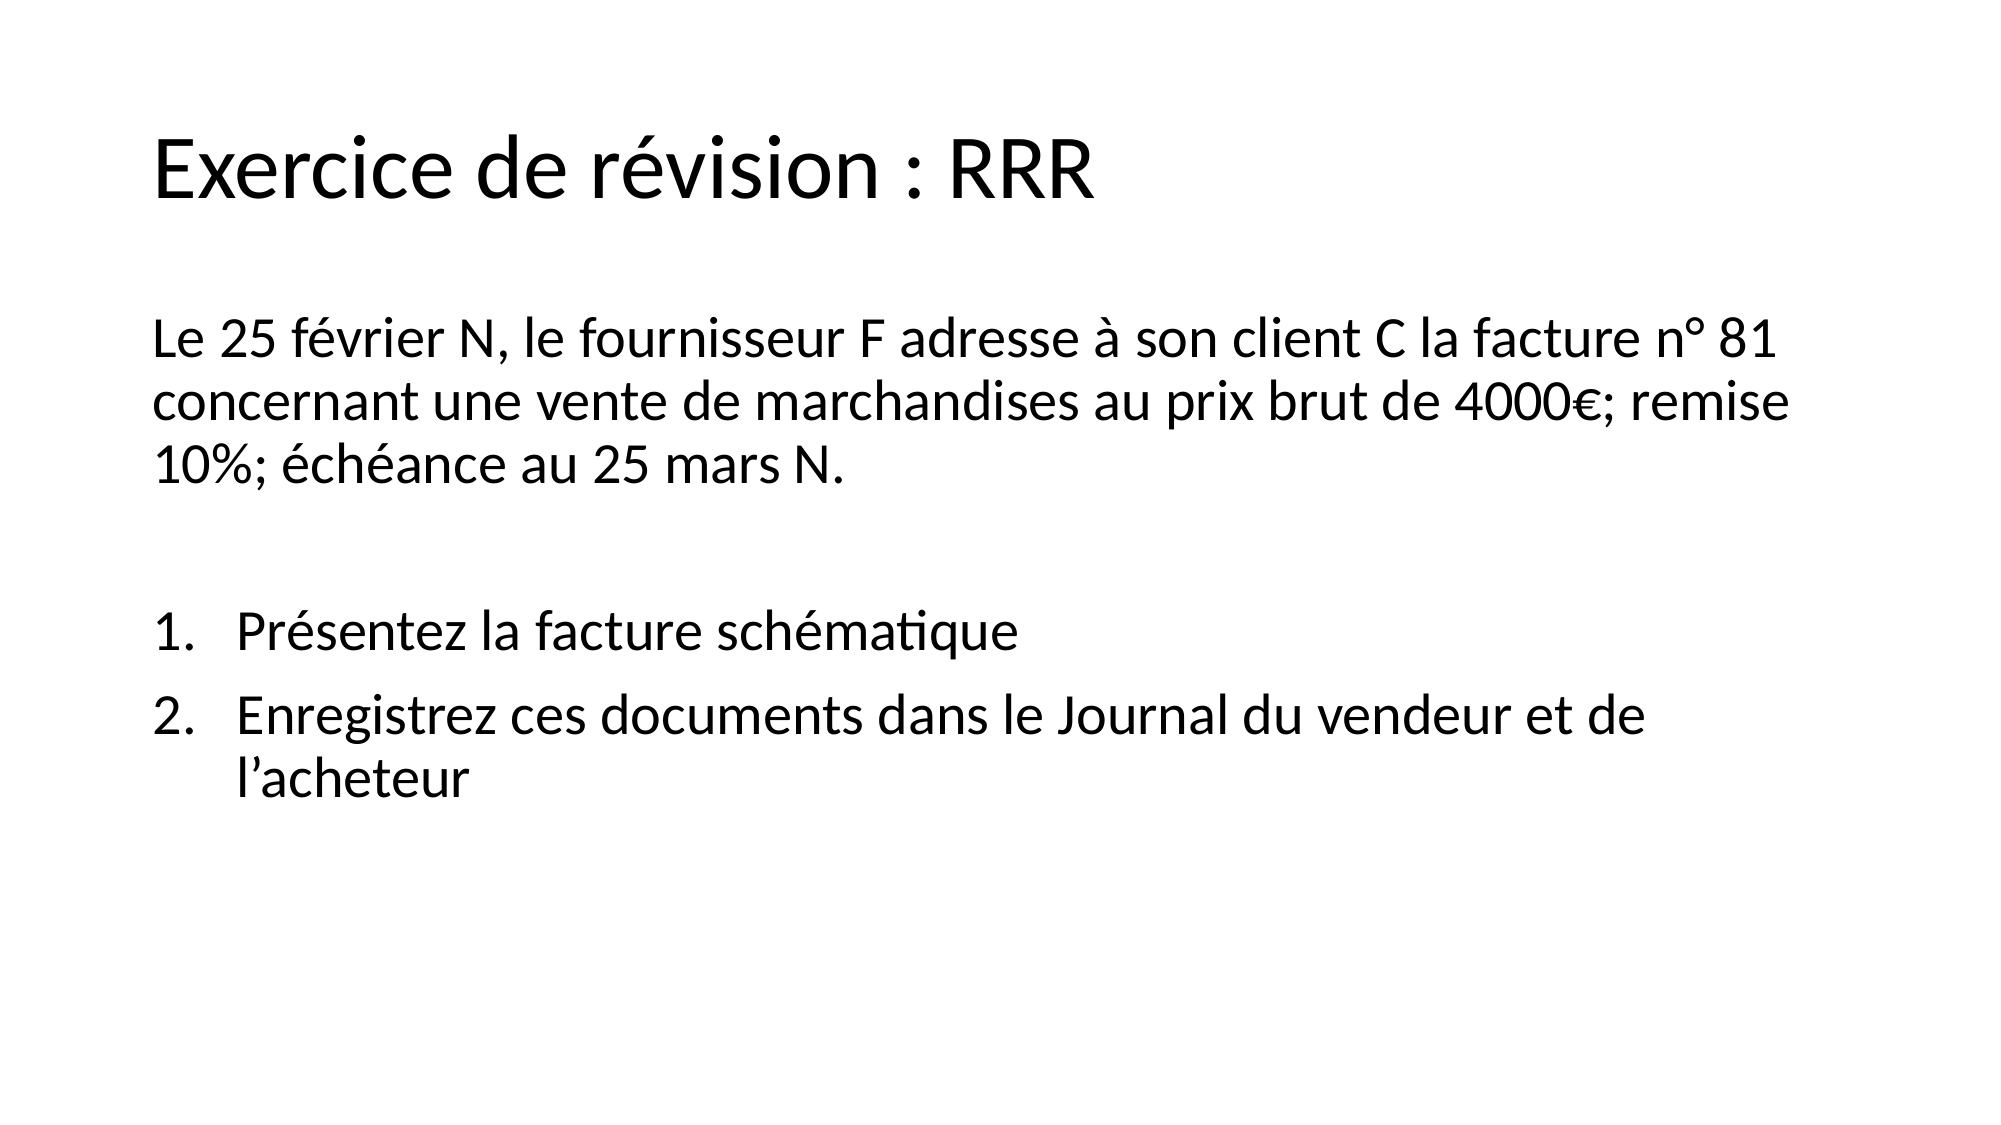

# Exercice de révision : RRR
Le 25 février N, le fournisseur F adresse à son client C la facture n° 81 concernant une vente de marchandises au prix brut de 4000€; remise 10%; échéance au 25 mars N.

Présentez la facture schématique
Enregistrez ces documents dans le Journal du vendeur et de l’acheteur